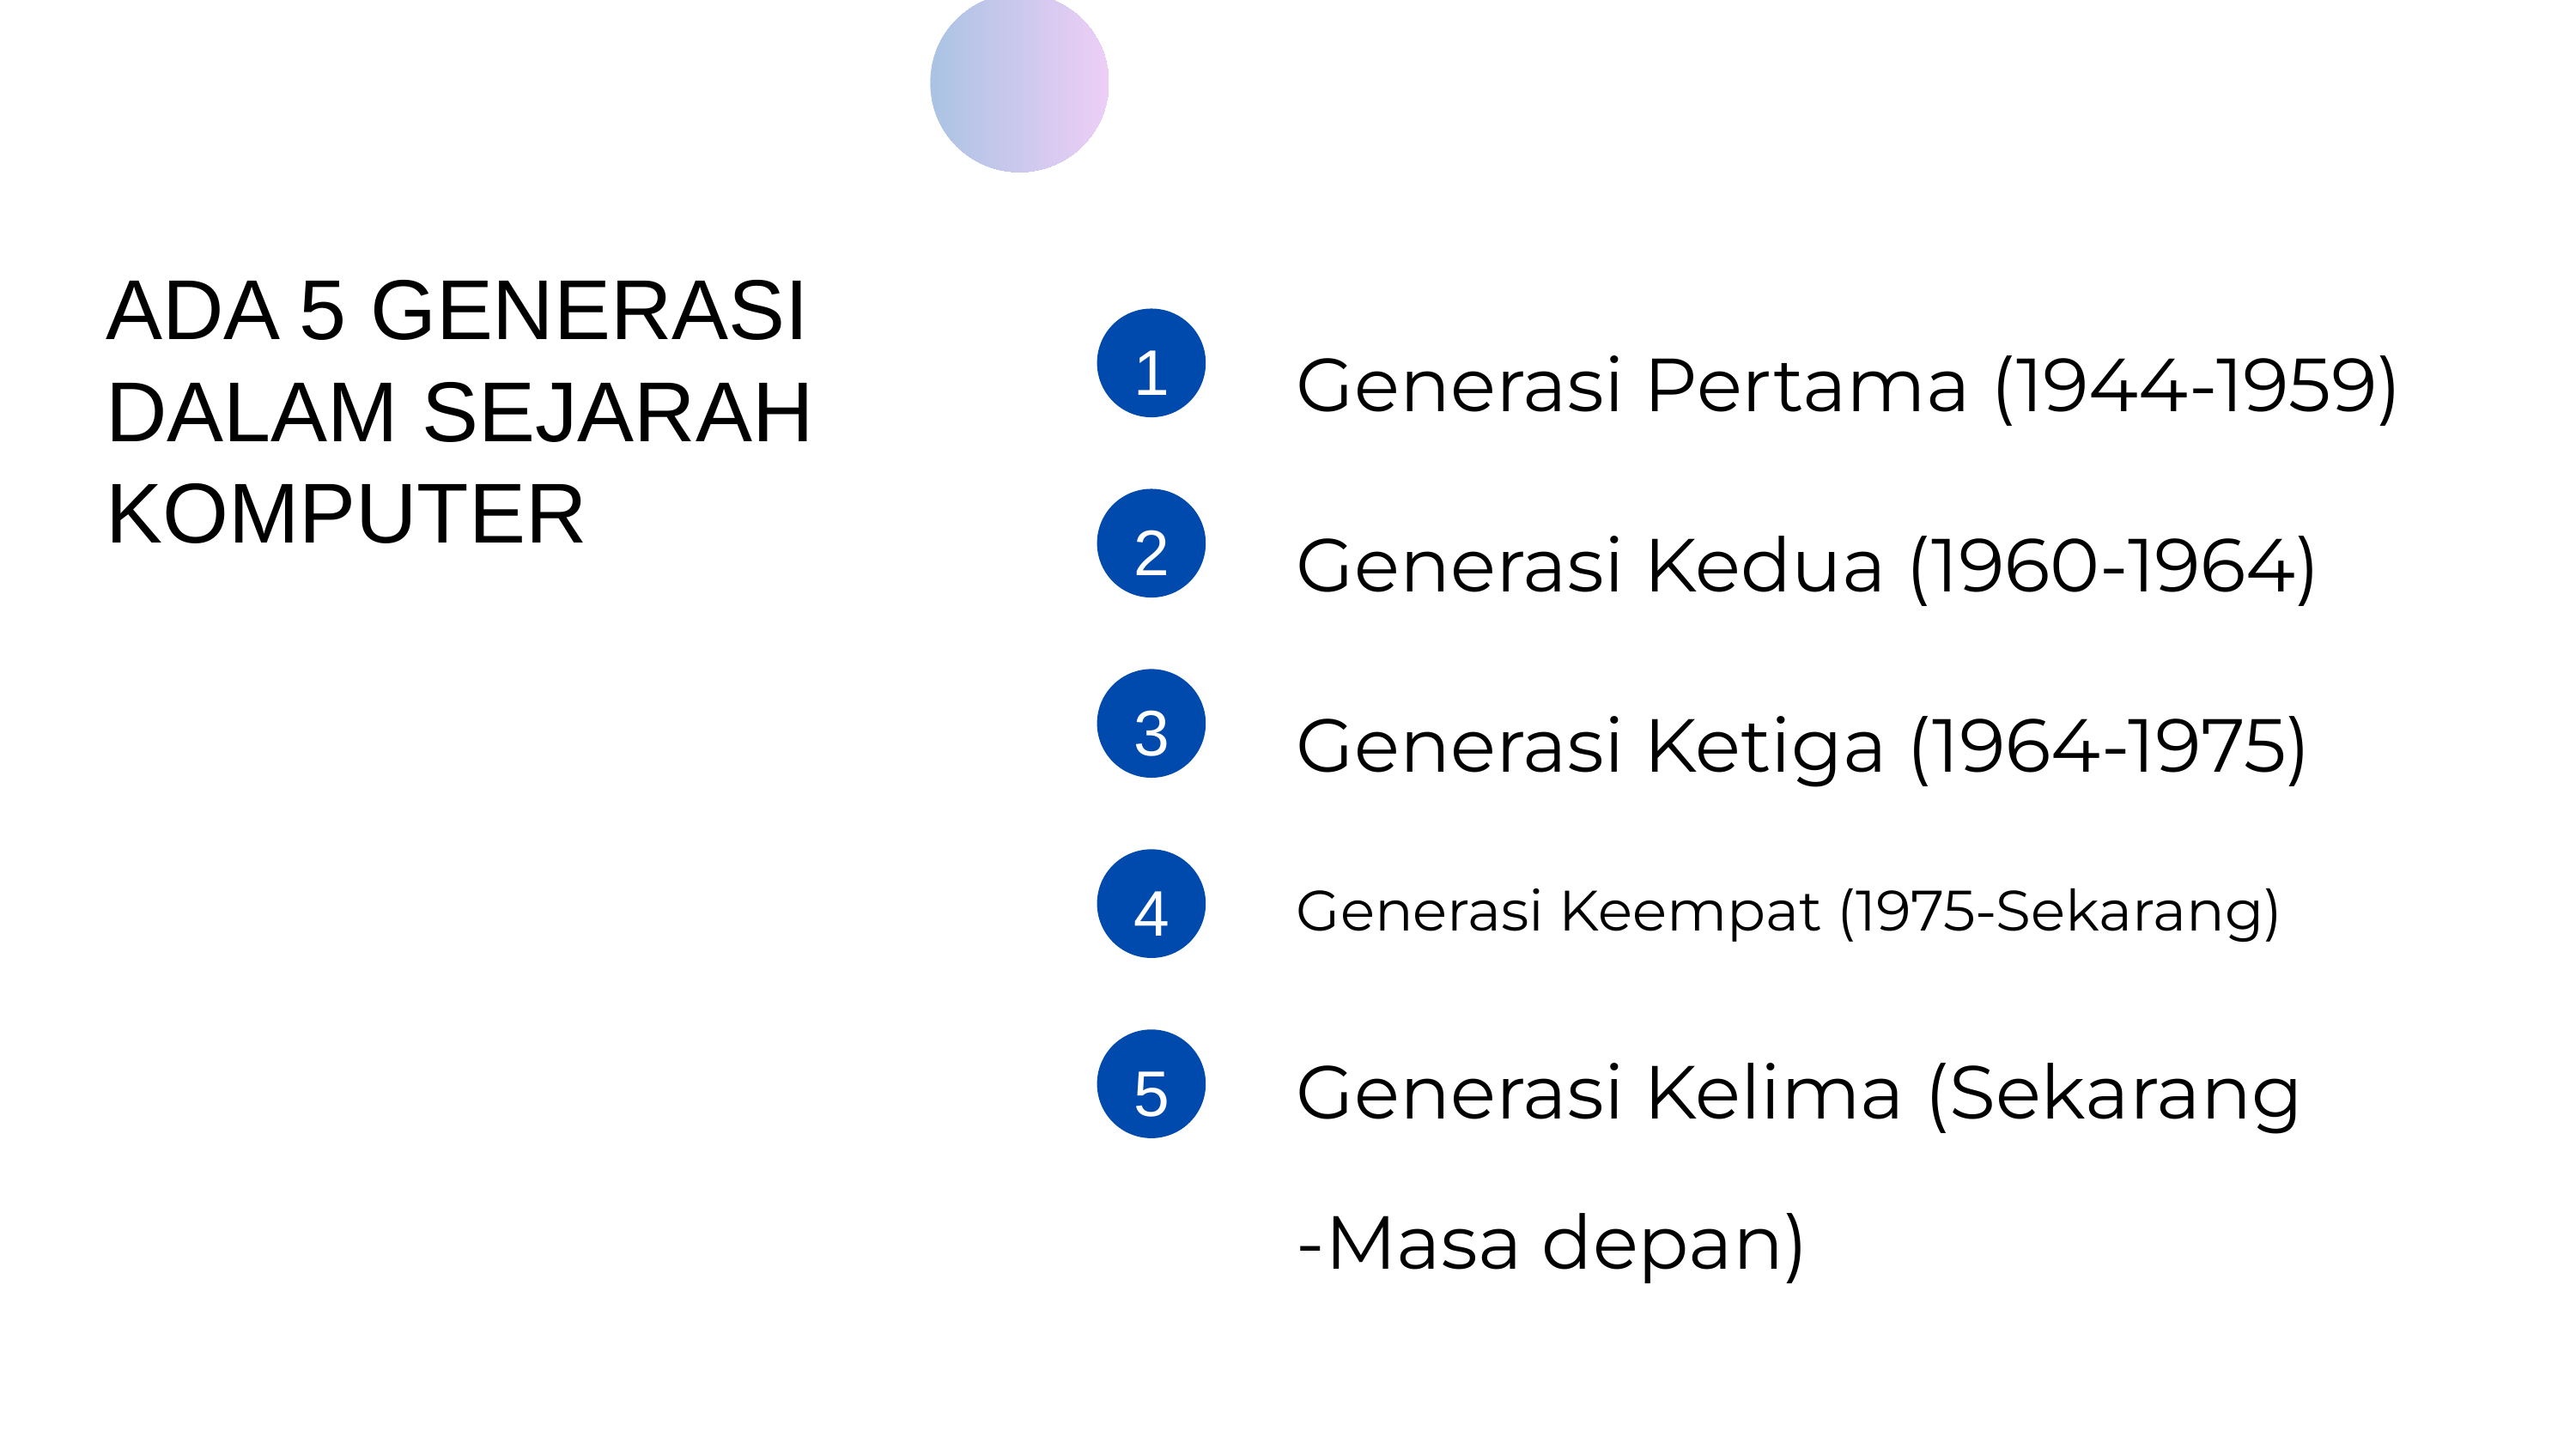

ADA 5 GENERASI DALAM SEJARAH KOMPUTER

Generasi Pertama (1944-1959)

1

Generasi Kedua (1960-1964)

2

Generasi Ketiga (1964-1975)

3

Generasi Keempat (1975-Sekarang)

4

Generasi Kelima (Sekarang -Masa depan)

5